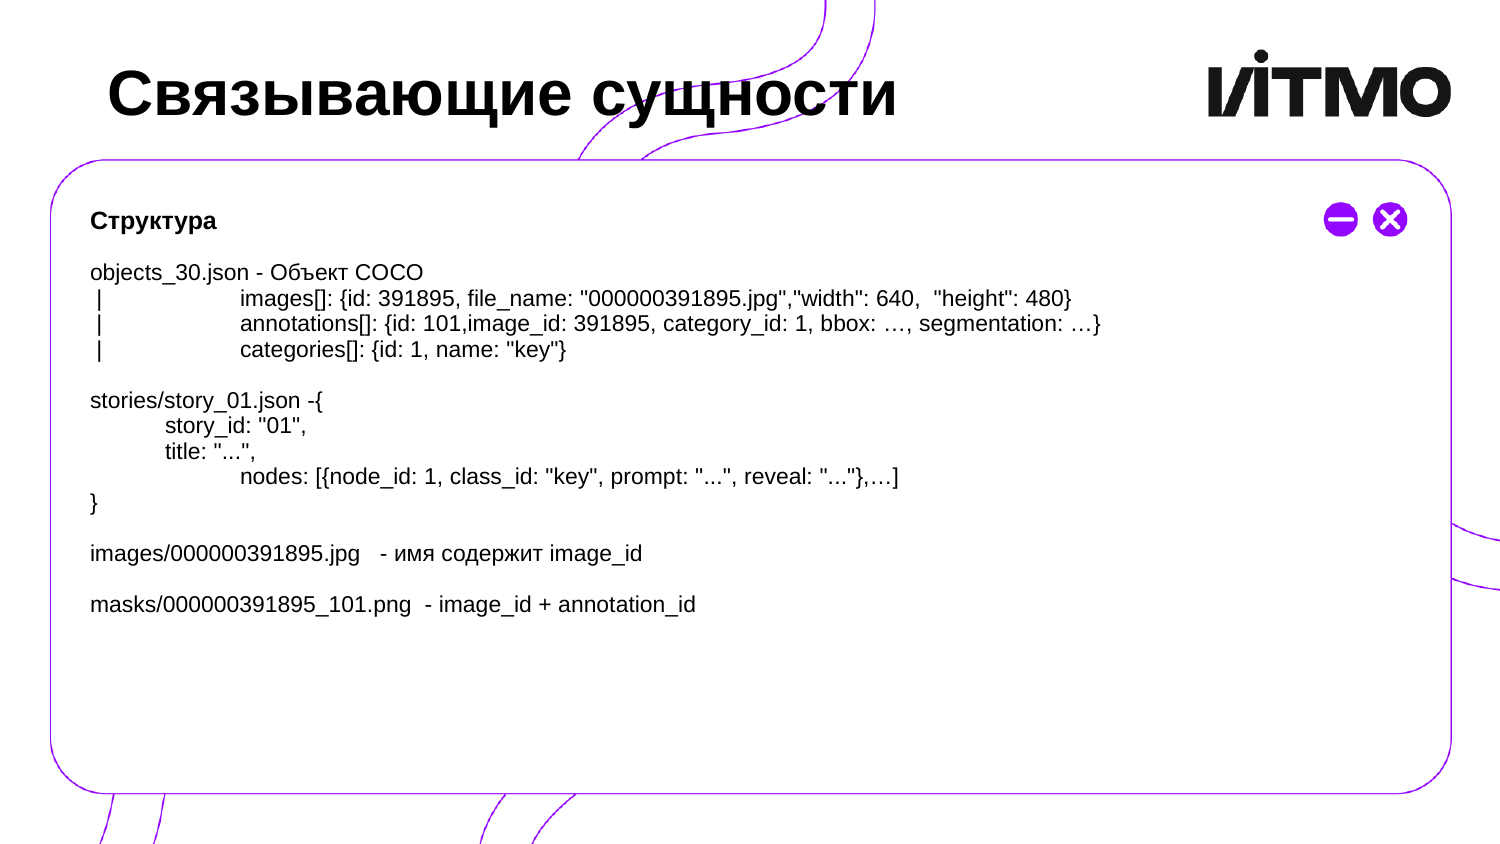

# Связывающие сущности
Структура

objects_30.json - Объект COCO
 |	images[]: {id: 391895, file_name: "000000391895.jpg","width": 640,  "height": 480}
 |   	annotations[]: {id: 101,image_id: 391895, category_id: 1, bbox: …, segmentation: …}
 |	categories[]: {id: 1, name: "key"}

stories/story_01.json -{
story_id: "01",
title: "...",
 	nodes: [{node_id: 1, class_id: "key", prompt: "...", reveal: "..."},…]
}

images/000000391895.jpg   - имя содержит image_id

masks/000000391895_101.png  - image_id + annotation_id